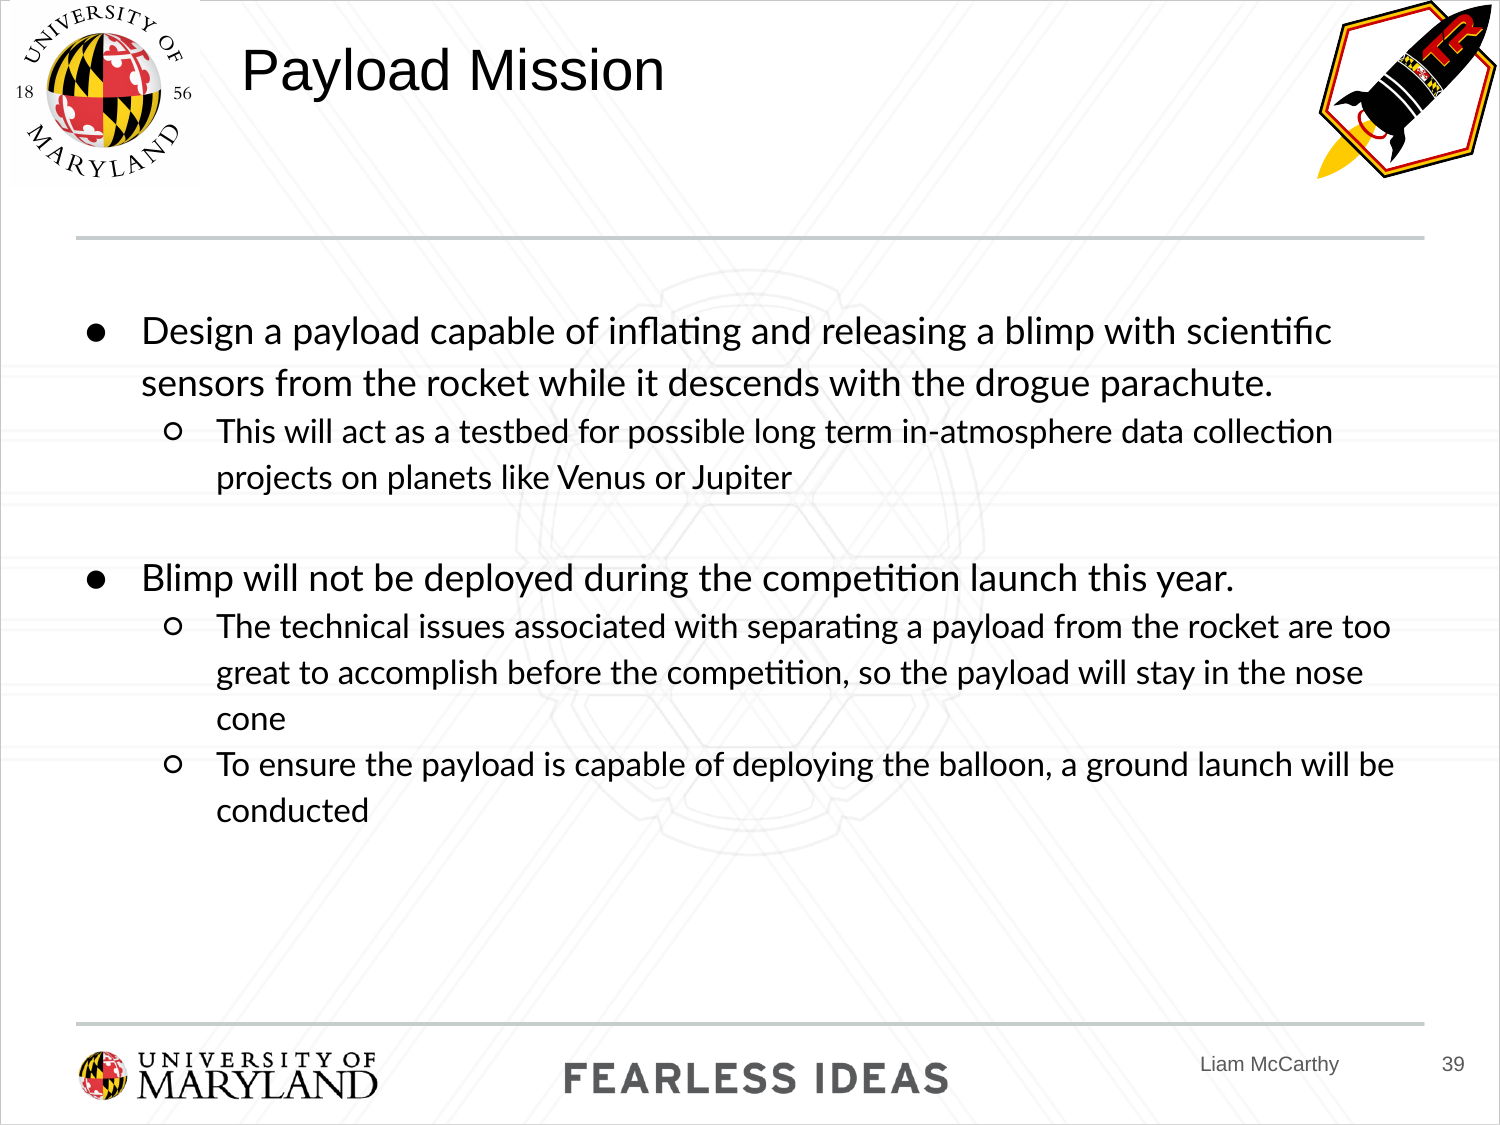

# Payload Mission

Design a payload capable of inflating and releasing a blimp with scientific sensors from the rocket while it descends with the drogue parachute.
This will act as a testbed for possible long term in-atmosphere data collection projects on planets like Venus or Jupiter

Blimp will not be deployed during the competition launch this year.
The technical issues associated with separating a payload from the rocket are too great to accomplish before the competition, so the payload will stay in the nose cone
To ensure the payload is capable of deploying the balloon, a ground launch will be conducted

39
Liam McCarthy